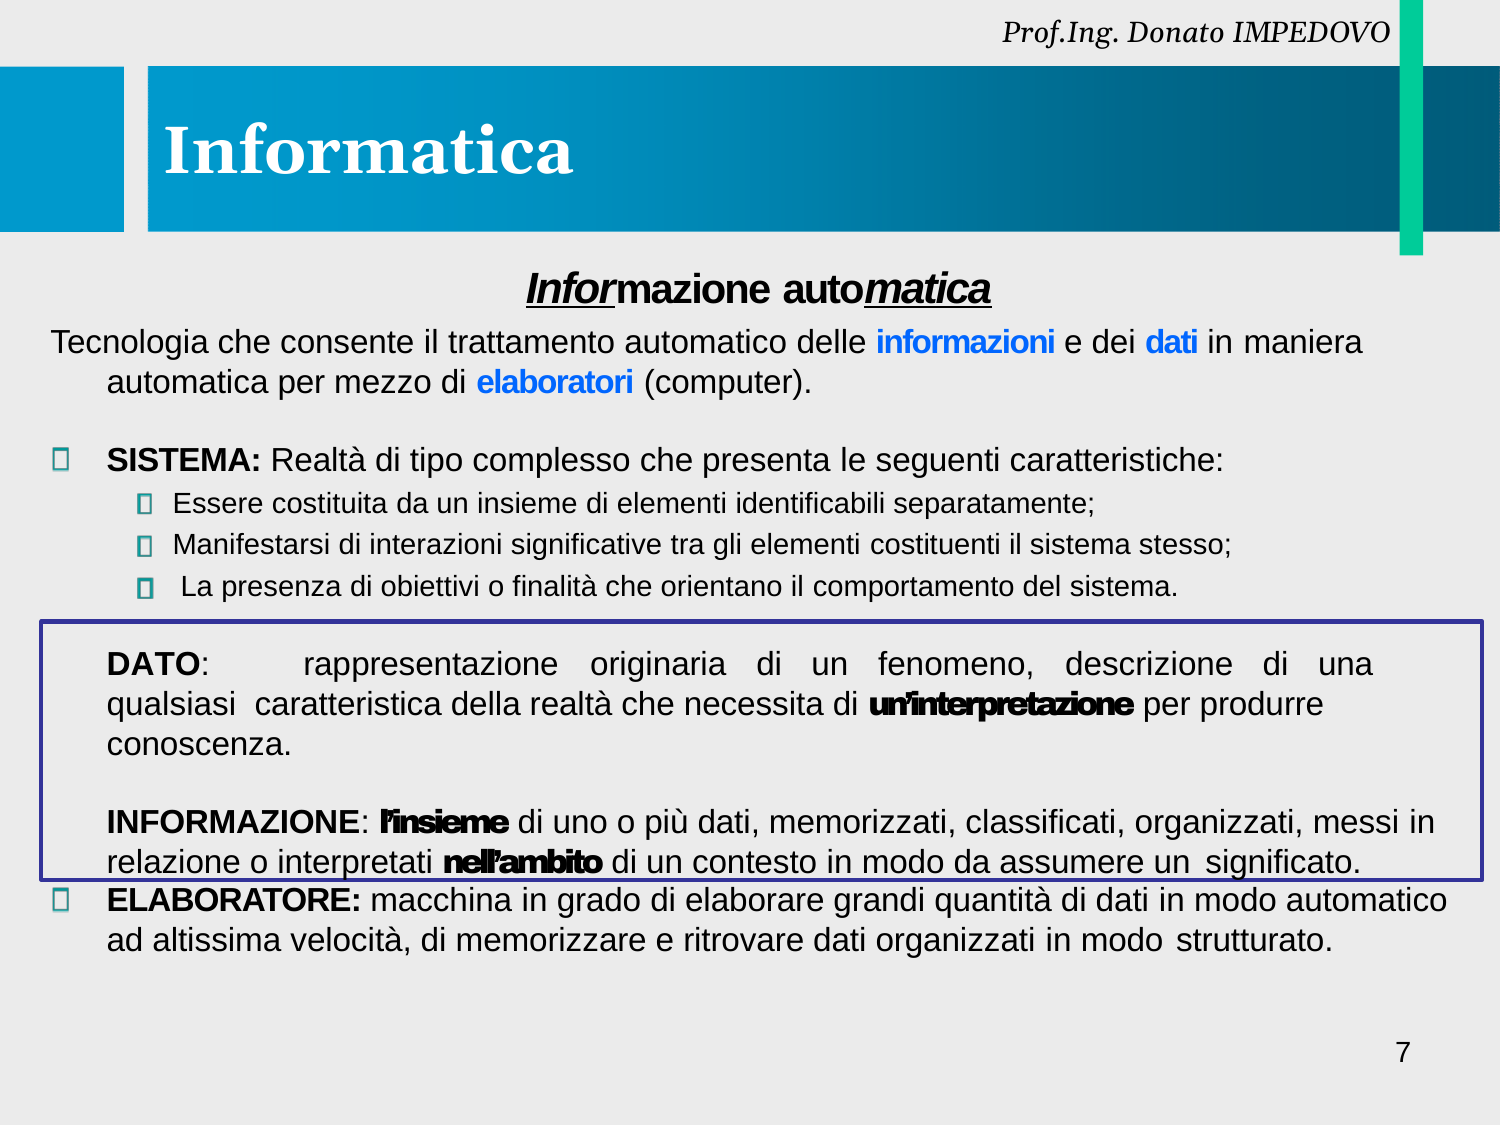

Prof.Ing. Donato IMPEDOVO
# Informatica

Informazione automatica
Tecnologia che consente il trattamento automatico delle informazioni e dei dati in maniera
automatica per mezzo di elaboratori (computer).
SISTEMA: Realtà di tipo complesso che presenta le seguenti caratteristiche:  Essere costituita da un insieme di elementi identificabili separatamente;  Manifestarsi di interazioni significative tra gli elementi costituenti il sistema stesso;  La presenza di obiettivi o finalità che orientano il comportamento del sistema.

DATO:	rappresentazione	originaria	di	un	fenomeno,	descrizione	di	una	qualsiasi  caratteristica della realtà che necessita di un’interpretazione per produrre conoscenza.
INFORMAZIONE: l’insieme di uno o più dati, memorizzati, classificati, organizzati, messi in  relazione o interpretati nell’ambito di un contesto in modo da assumere un significato.

ELABORATORE: macchina in grado di elaborare grandi quantità di dati in modo automatico  ad altissima velocità, di memorizzare e ritrovare dati organizzati in modo strutturato.

7